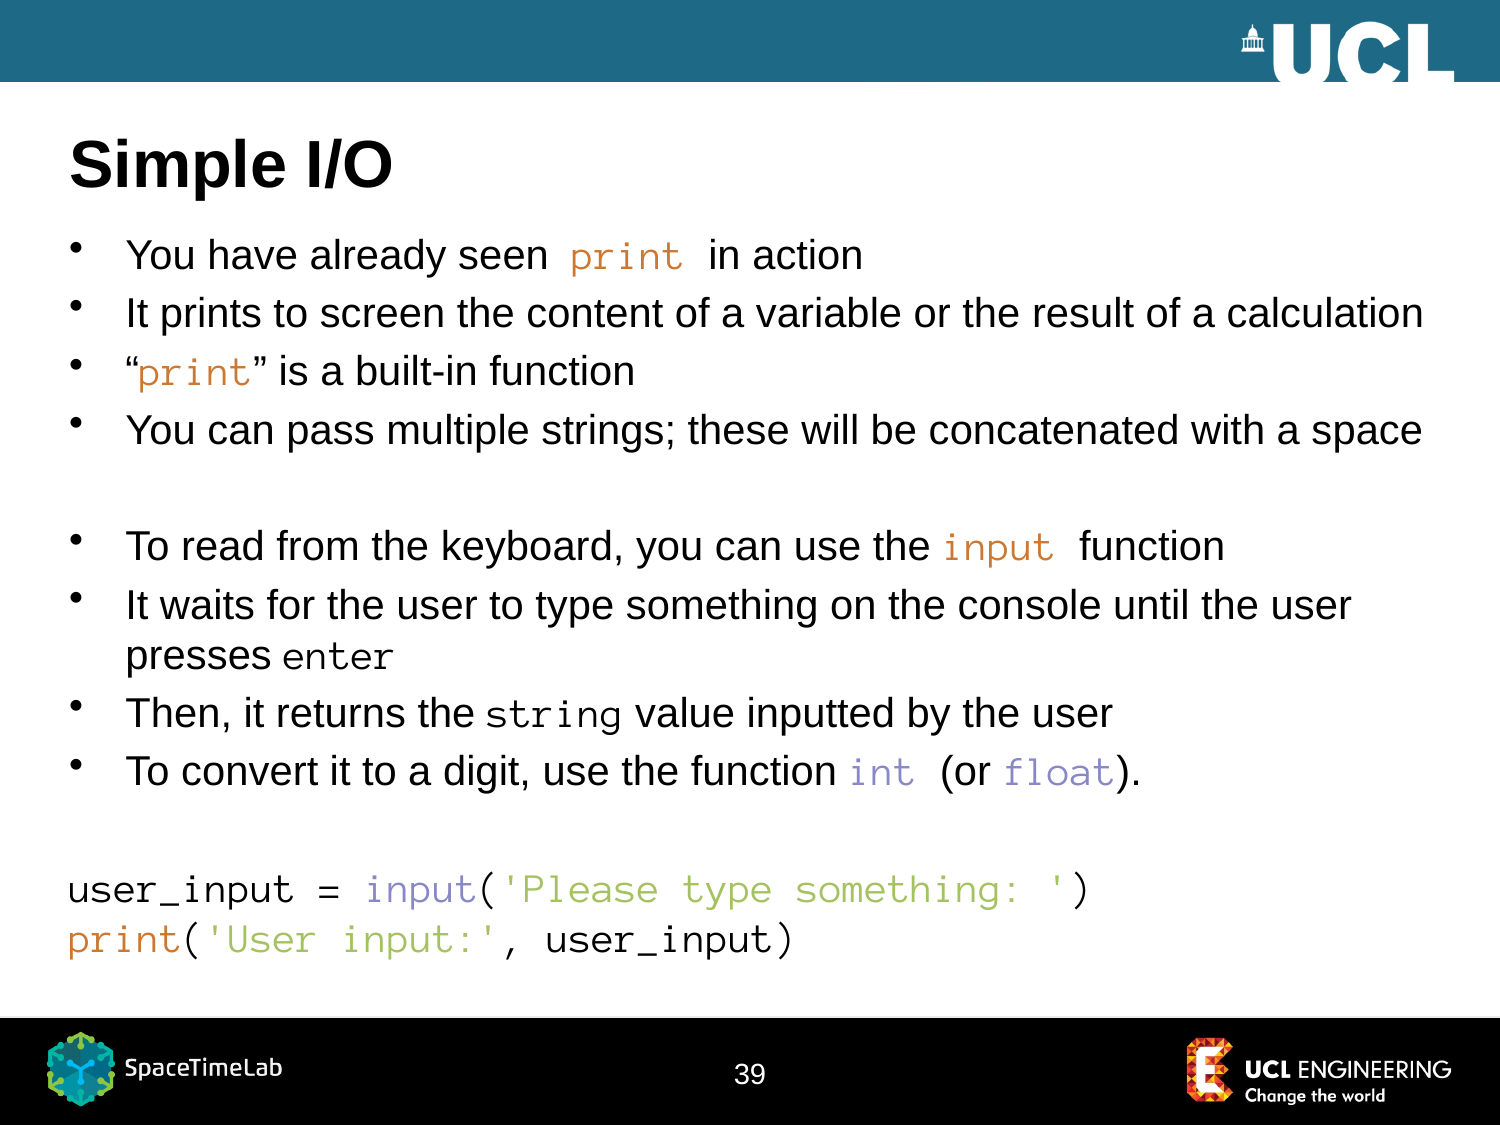

# Simple I/O
You have already seen print in action
It prints to screen the content of a variable or the result of a calculation
“print” is a built-in function
You can pass multiple strings; these will be concatenated with a space

To read from the keyboard, you can use the input function
It waits for the user to type something on the console until the user presses enter
Then, it returns the string value inputted by the user
To convert it to a digit, use the function int (or float).

user_input = input('Please type something: ')
print('User input:', user_input)

40